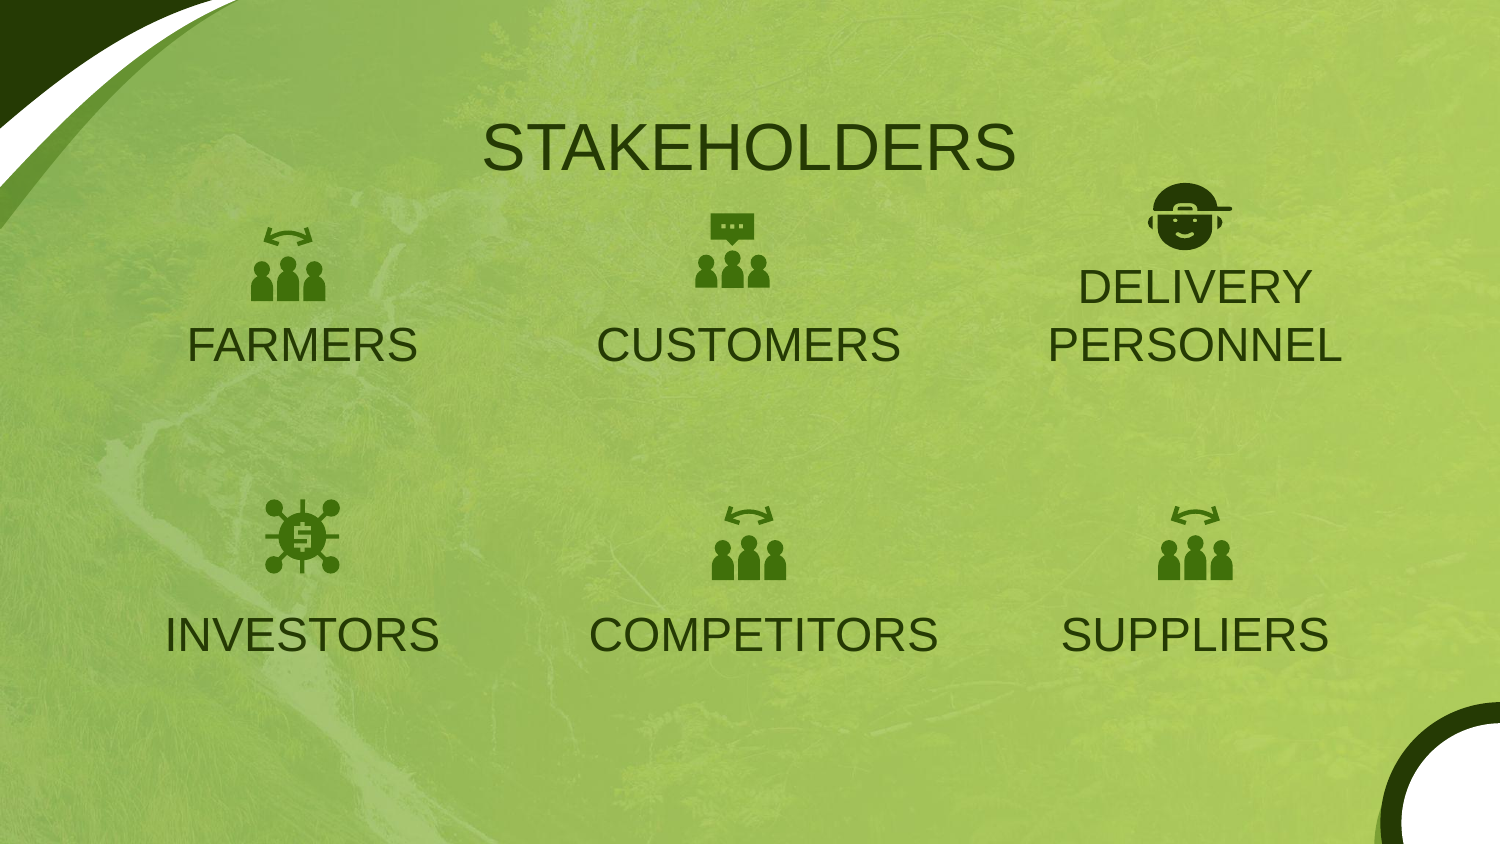

STAKEHOLDERS

# FARMERS
CUSTOMERS

DELIVERY PERSONNEL

INVESTORS
COMPETITORS
SUPPLIERS